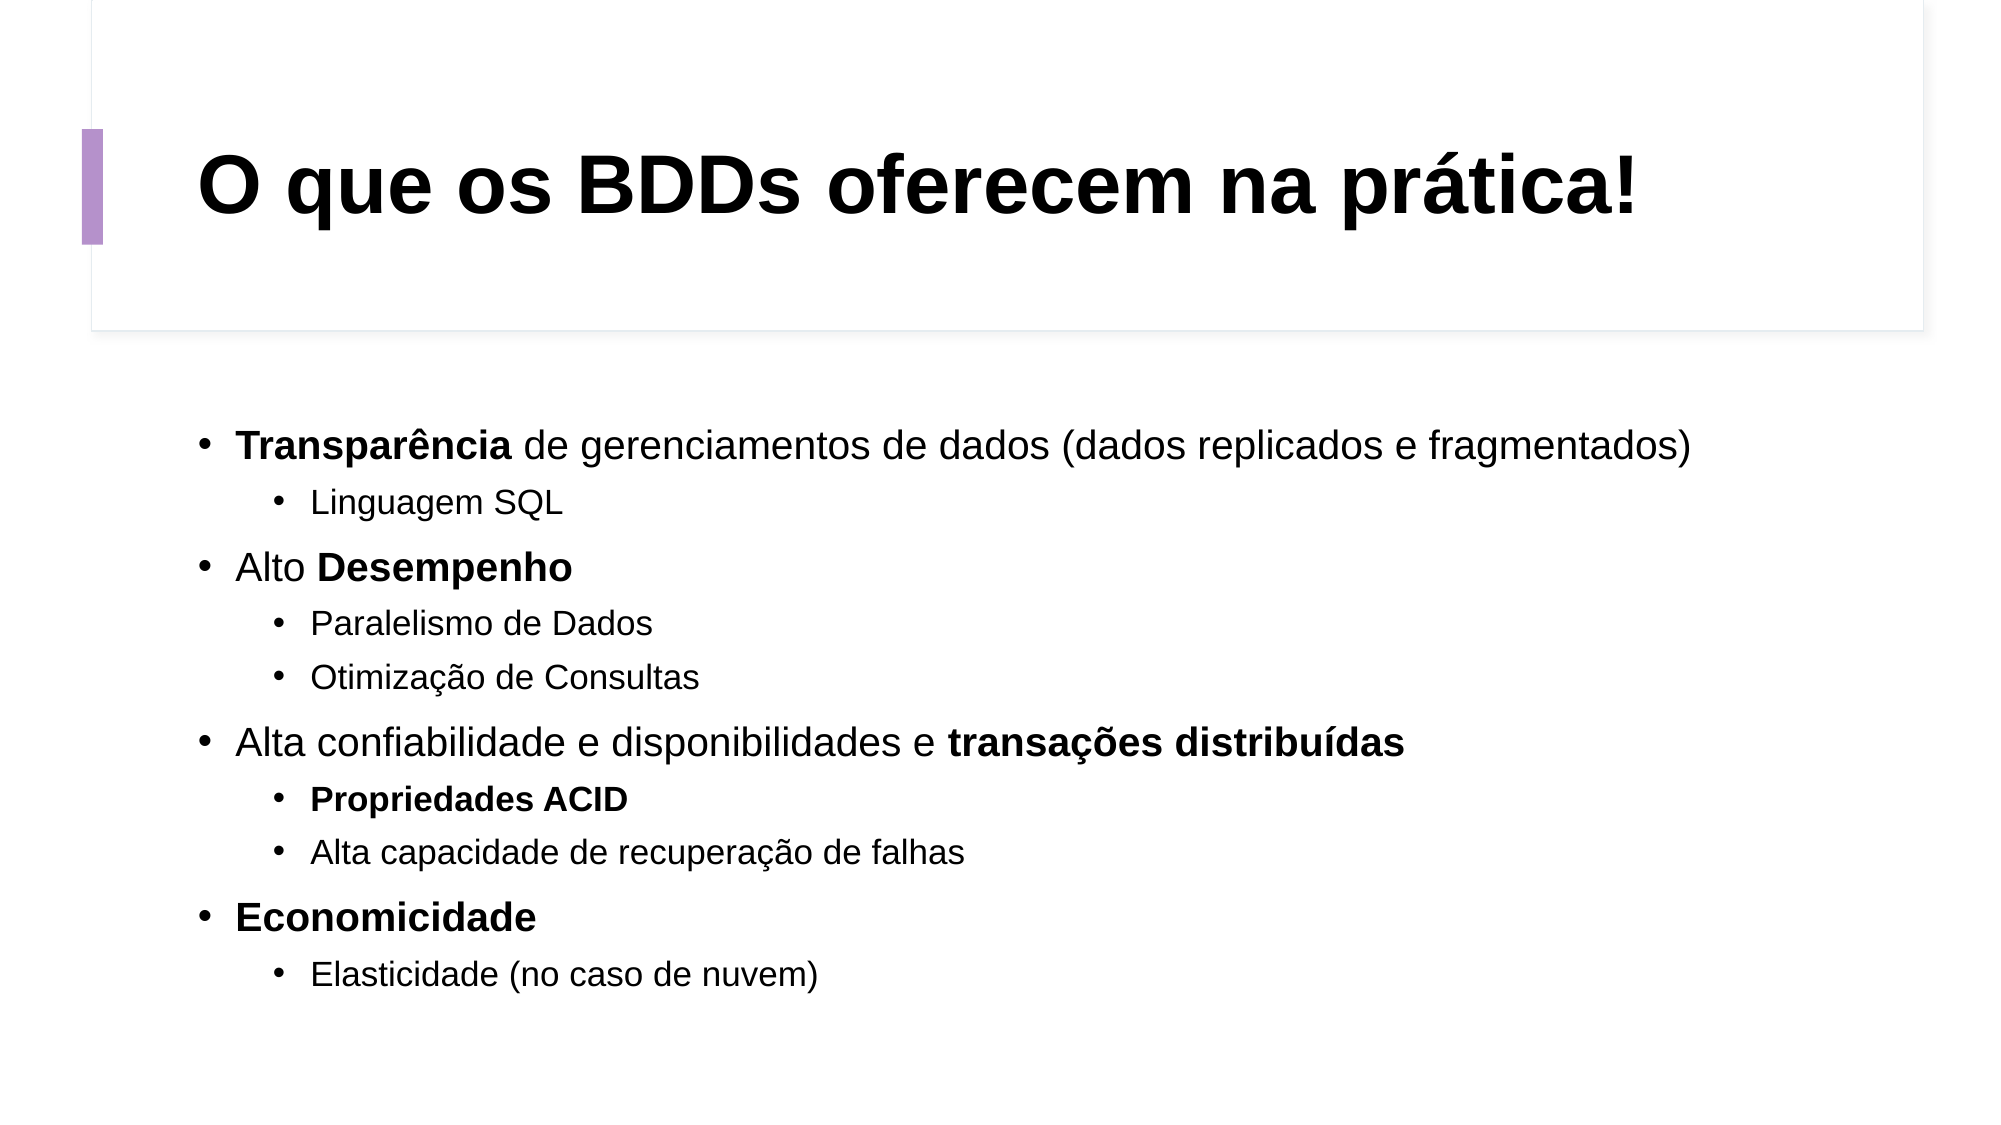

# O que os BDDs oferecem na prática!
Transparência de gerenciamentos de dados (dados replicados e fragmentados)
Linguagem SQL
Alto Desempenho
Paralelismo de Dados
Otimização de Consultas
Alta confiabilidade e disponibilidades e transações distribuídas
Propriedades ACID
Alta capacidade de recuperação de falhas
Economicidade
Elasticidade (no caso de nuvem)